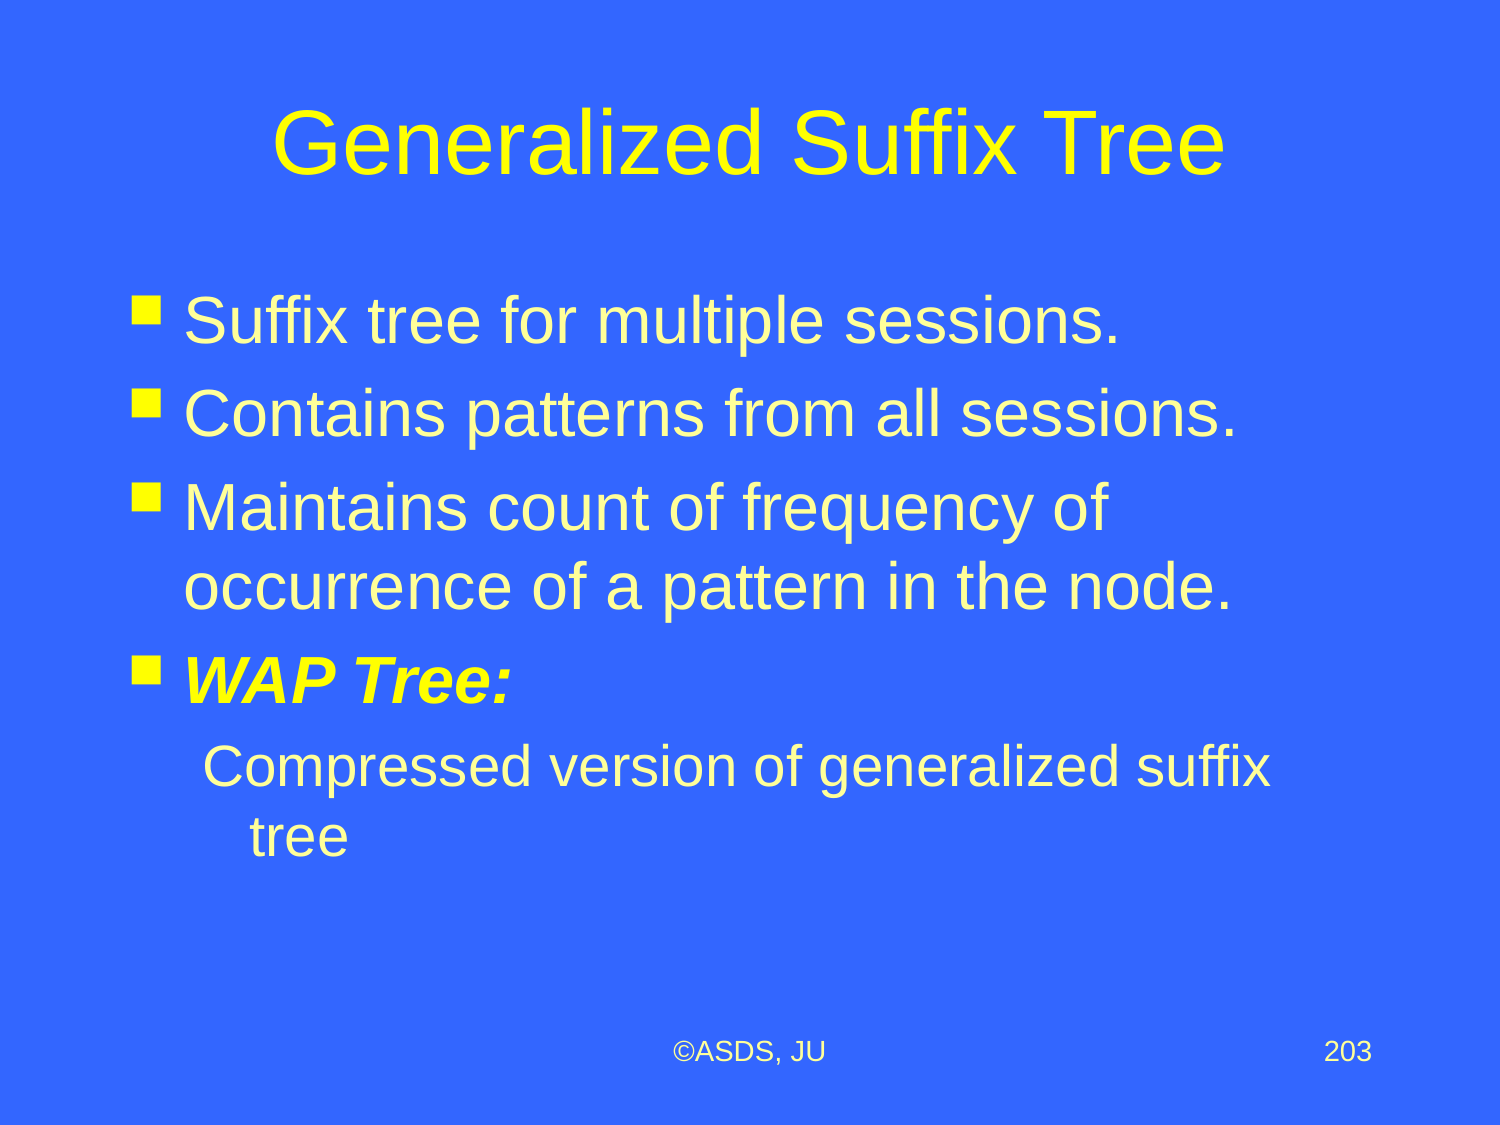

# Generalized Suffix Tree
Suffix tree for multiple sessions.
Contains patterns from all sessions.
Maintains count of frequency of occurrence of a pattern in the node.
WAP Tree:
Compressed version of generalized suffix tree

©ASDS, JU
203